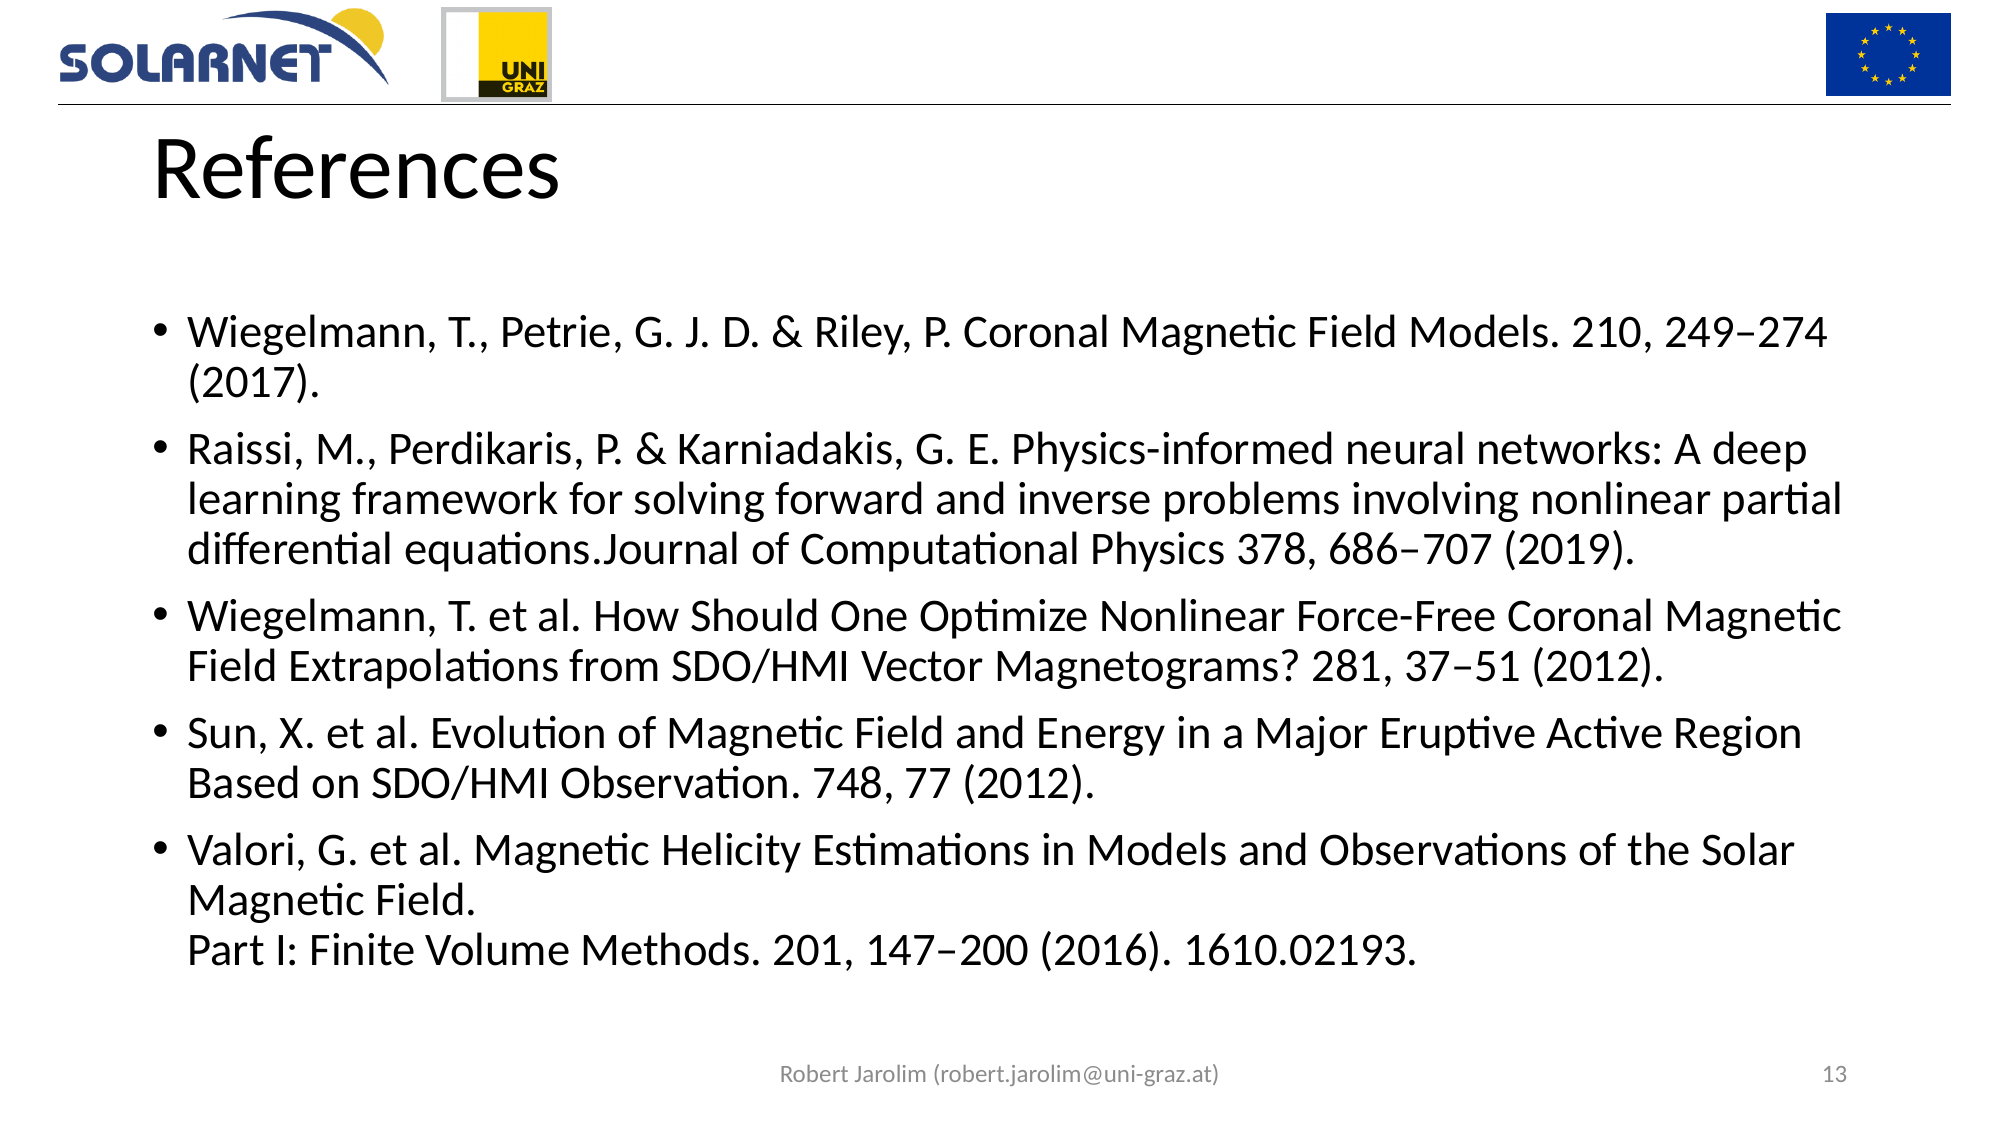

# References
Wiegelmann, T., Petrie, G. J. D. & Riley, P. Coronal Magnetic Field Models. 210, 249–274 (2017).
Raissi, M., Perdikaris, P. & Karniadakis, G. E. Physics-informed neural networks: A deep learning framework for solving forward and inverse problems involving nonlinear partial differential equations.Journal of Computational Physics 378, 686–707 (2019).
Wiegelmann, T. et al. How Should One Optimize Nonlinear Force-Free Coronal Magnetic Field Extrapolations from SDO/HMI Vector Magnetograms? 281, 37–51 (2012).
Sun, X. et al. Evolution of Magnetic Field and Energy in a Major Eruptive Active Region Based on SDO/HMI Observation. 748, 77 (2012).
Valori, G. et al. Magnetic Helicity Estimations in Models and Observations of the Solar Magnetic Field.
Part I: Finite Volume Methods. 201, 147–200 (2016). 1610.02193.
13